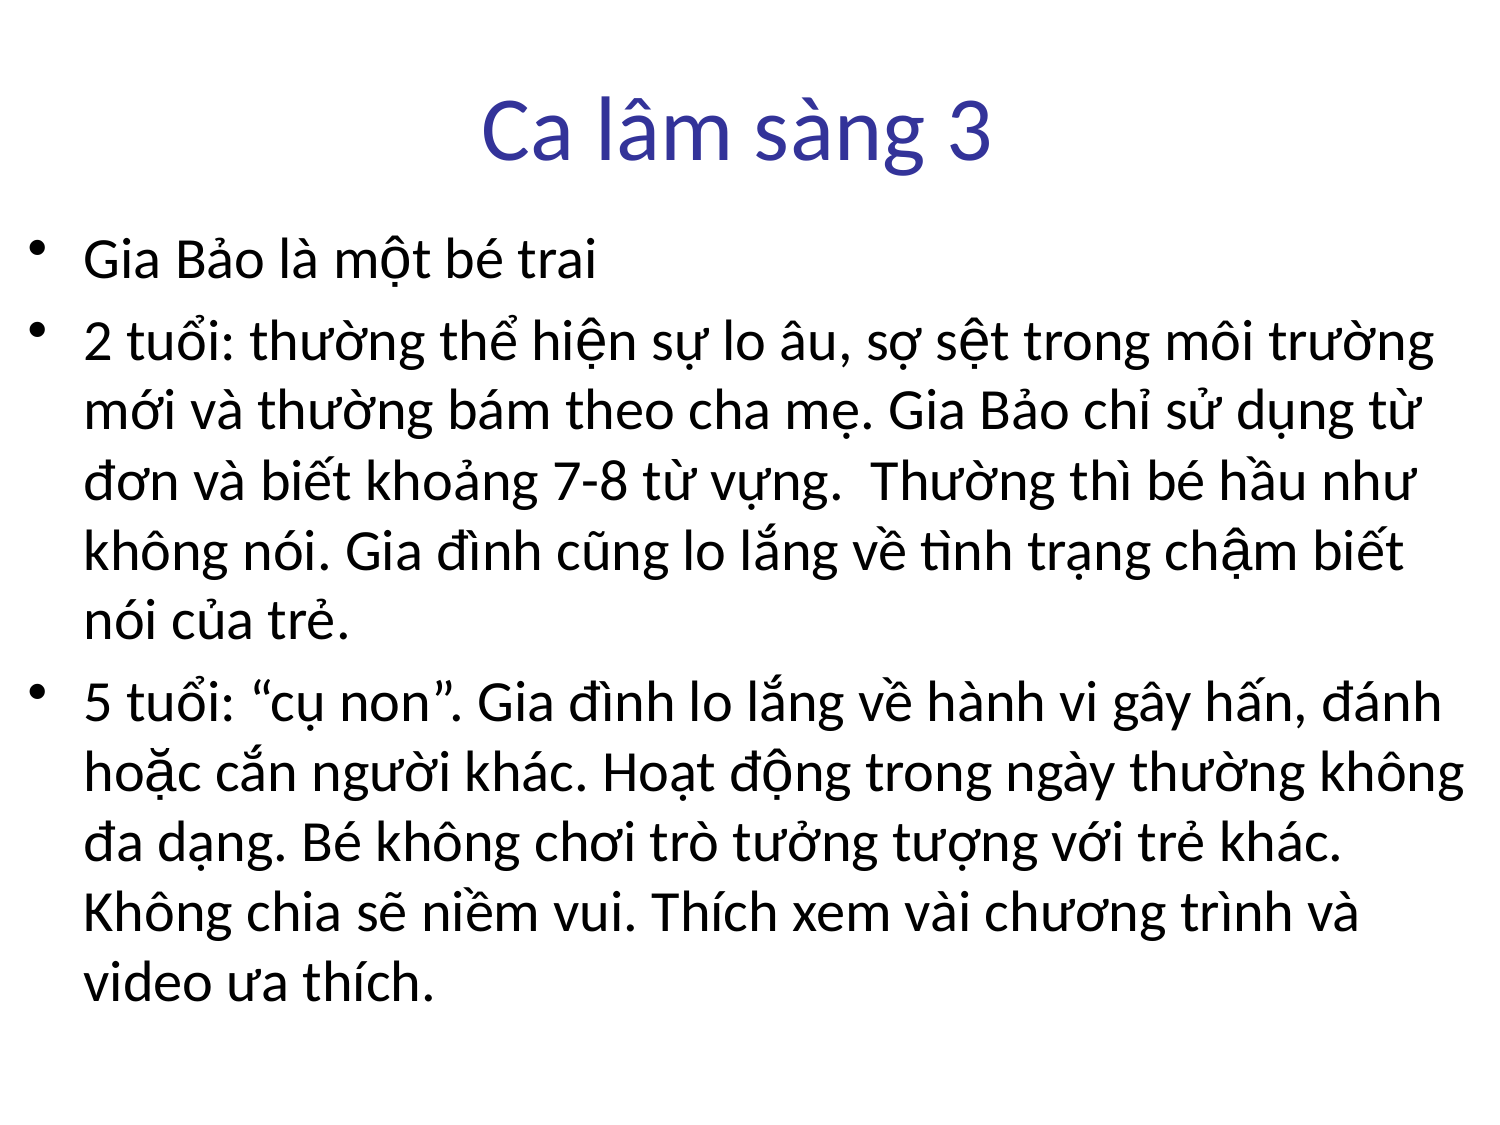

# Ca lâm sàng 3
Gia Bảo là một bé trai
2 tuổi: thường thể hiện sự lo âu, sợ sệt trong môi trường mới và thường bám theo cha mẹ. Gia Bảo chỉ sử dụng từ đơn và biết khoảng 7-8 từ vựng.  Thường thì bé hầu như không nói. Gia đình cũng lo lắng về tình trạng chậm biết nói của trẻ.
5 tuổi: “cụ non”. Gia đình lo lắng về hành vi gây hấn, đánh hoặc cắn người khác. Hoạt động trong ngày thường không đa dạng. Bé không chơi trò tưởng tượng với trẻ khác.  Không chia sẽ niềm vui. Thích xem vài chương trình và video ưa thích.